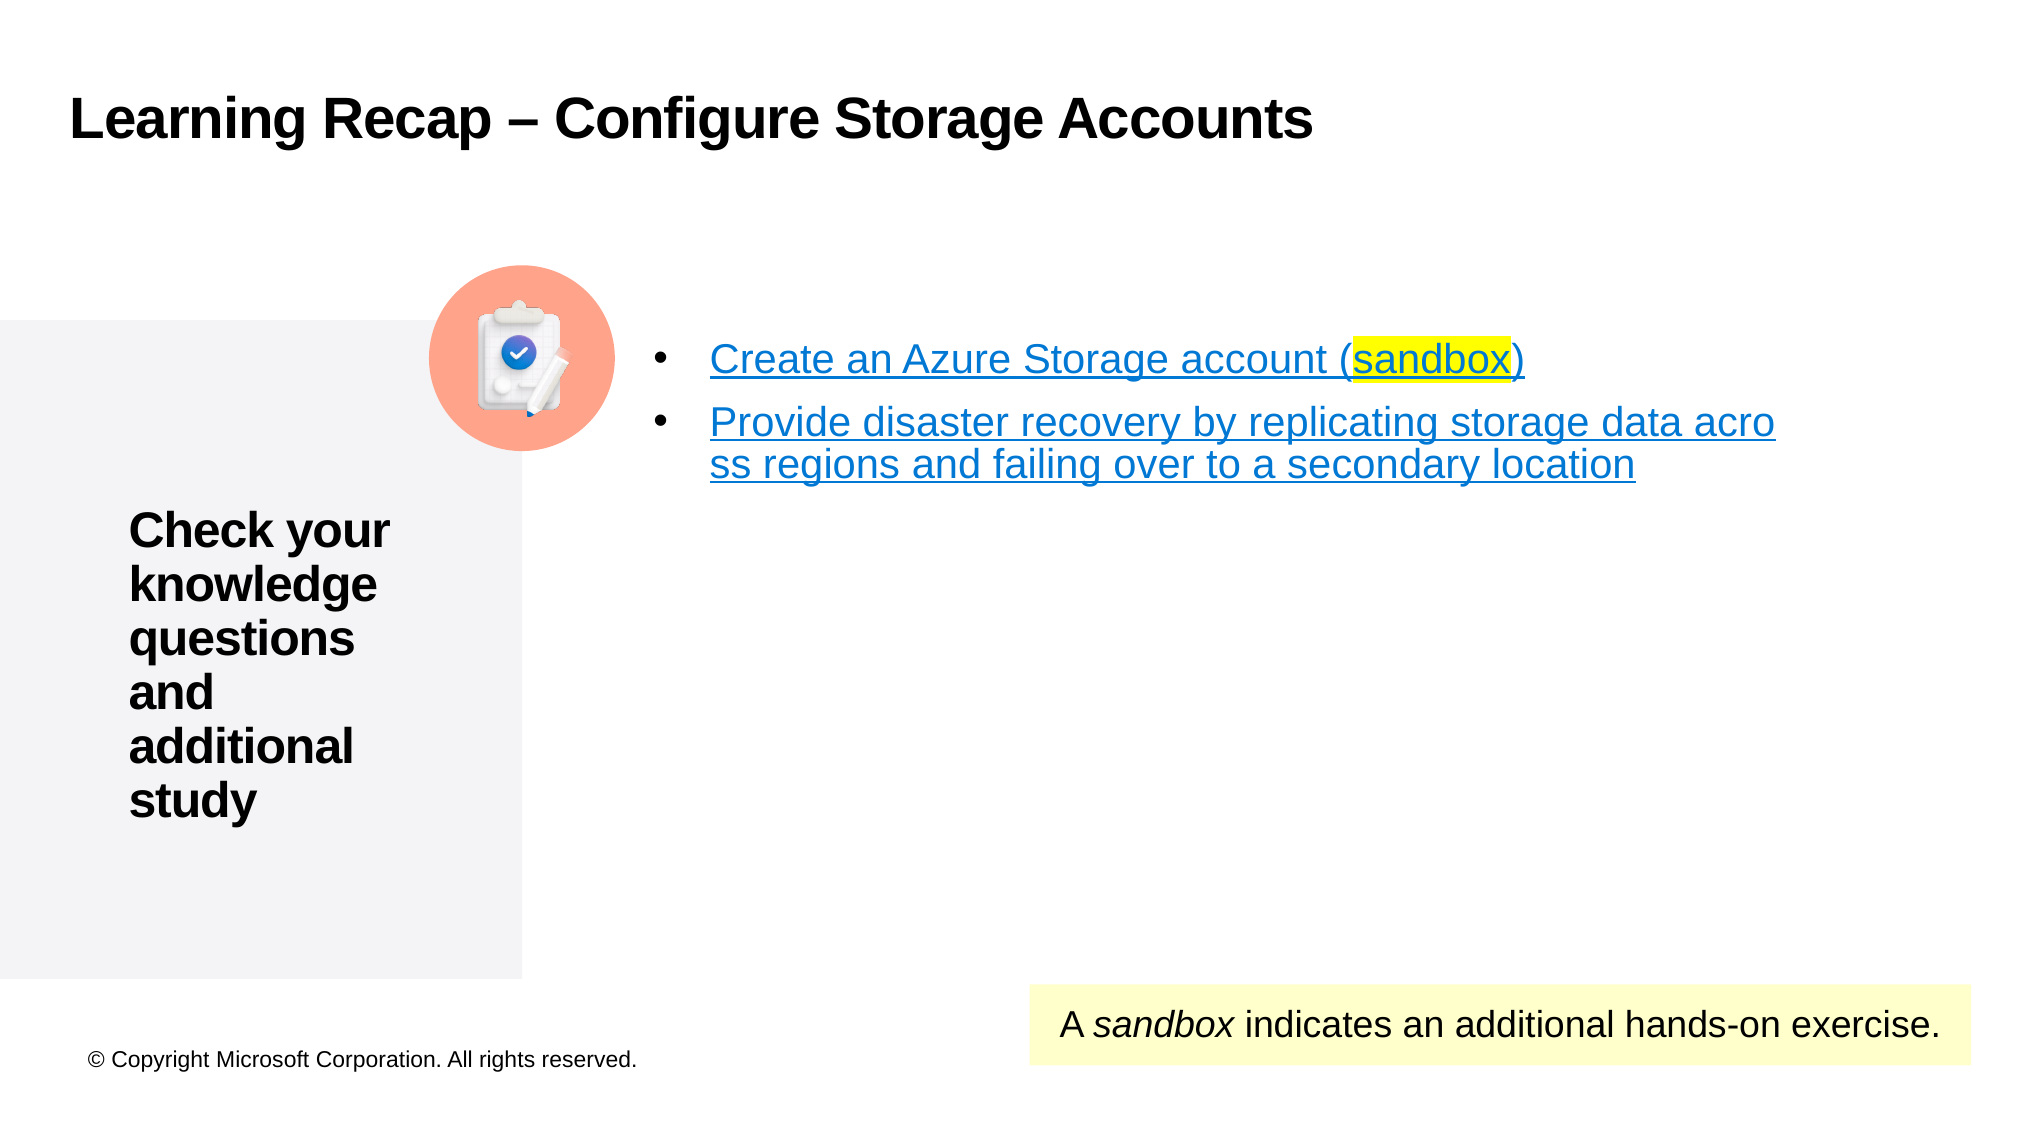

# Learning Recap – Configure Storage Accounts
Create an Azure Storage account (sandbox)
Provide disaster recovery by replicating storage data across regions and failing over to a secondary location

A sandbox indicates an additional hands-on exercise.